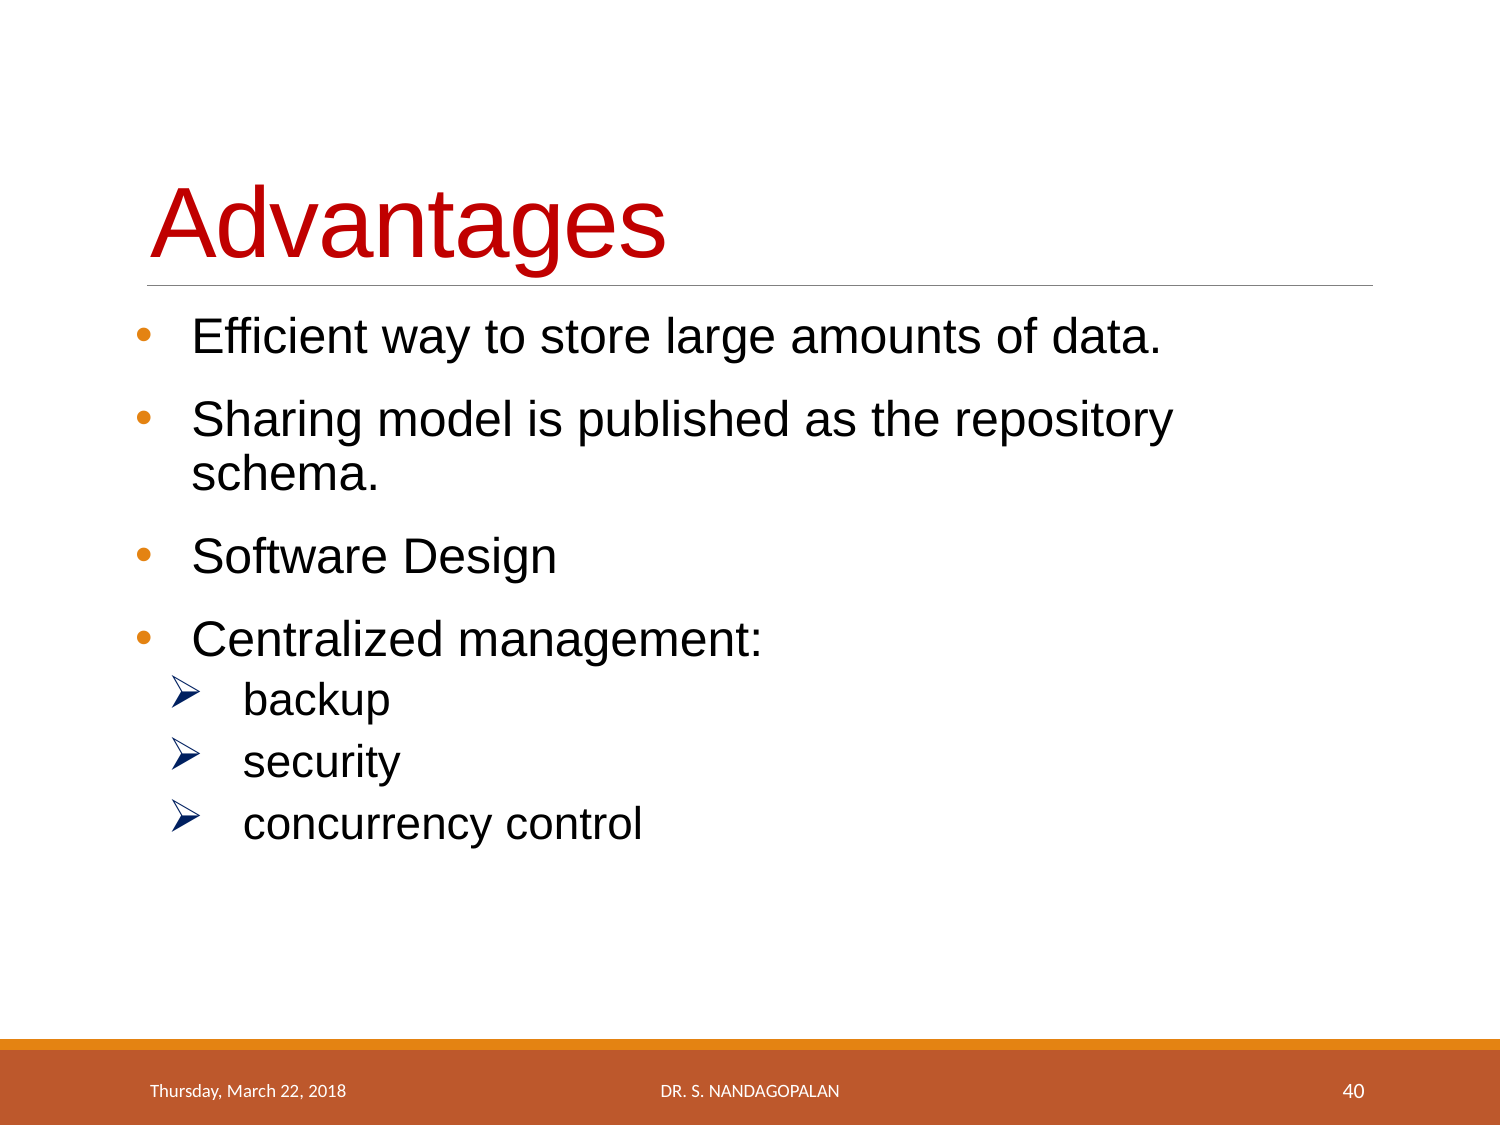

# Advantages
Efficient way to store large amounts of data.
Sharing model is published as the repository schema.
Software Design
Centralized management:
backup
security
concurrency control
Thursday, March 22, 2018
Dr. S. Nandagopalan
40